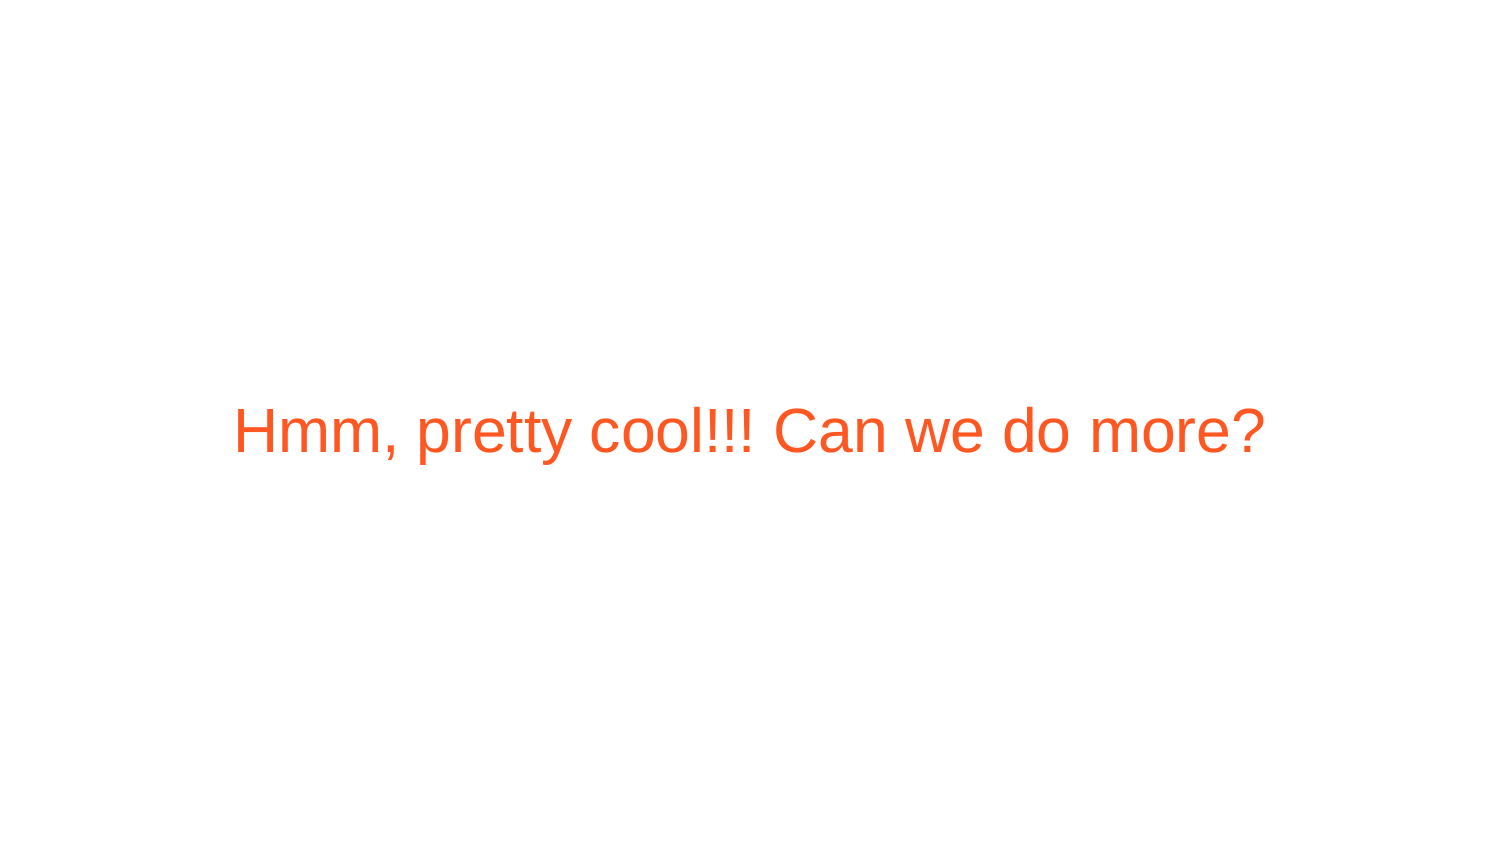

# Hmm, pretty cool!!! Can we do more?